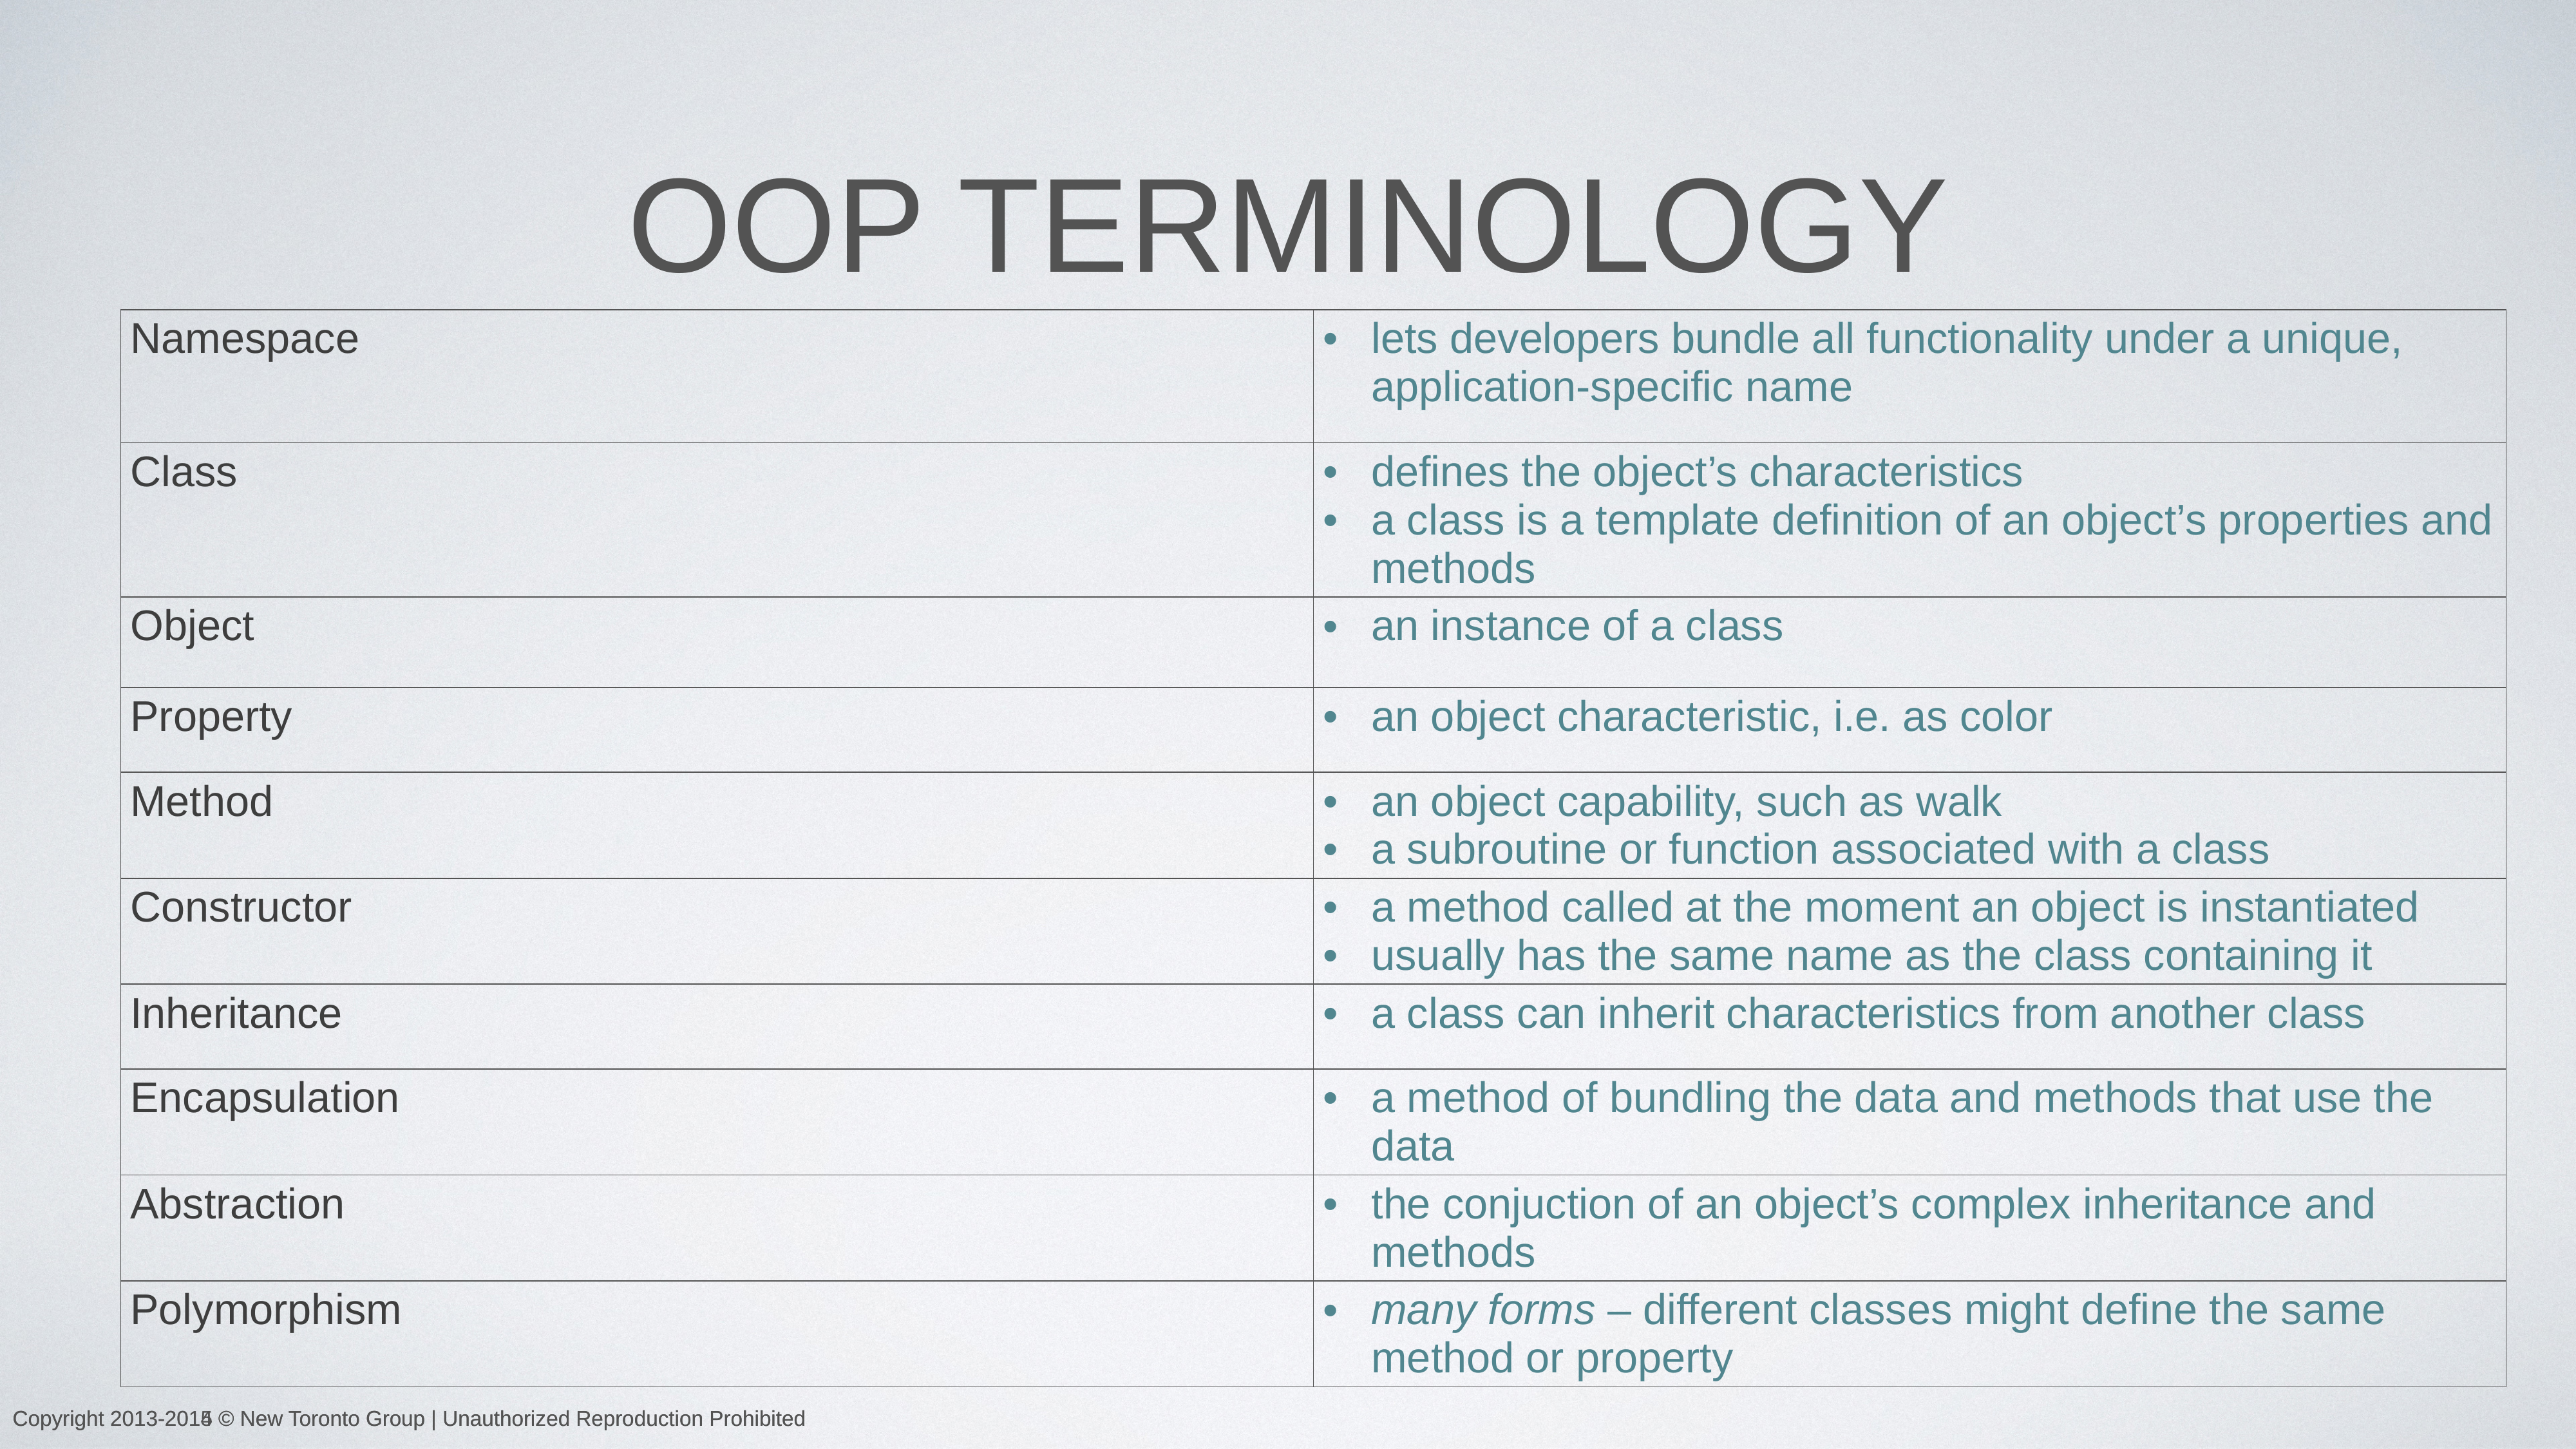

# OOP Terminology
| Namespace | lets developers bundle all functionality under a unique, application-specific name |
| --- | --- |
| Class | defines the object’s characteristics a class is a template definition of an object’s properties and methods |
| Object | an instance of a class |
| Property | an object characteristic, i.e. as color |
| Method | an object capability, such as walk a subroutine or function associated with a class |
| Constructor | a method called at the moment an object is instantiated usually has the same name as the class containing it |
| Inheritance | a class can inherit characteristics from another class |
| Encapsulation | a method of bundling the data and methods that use the data |
| Abstraction | the conjuction of an object’s complex inheritance and methods |
| Polymorphism | many forms – different classes might define the same method or property |